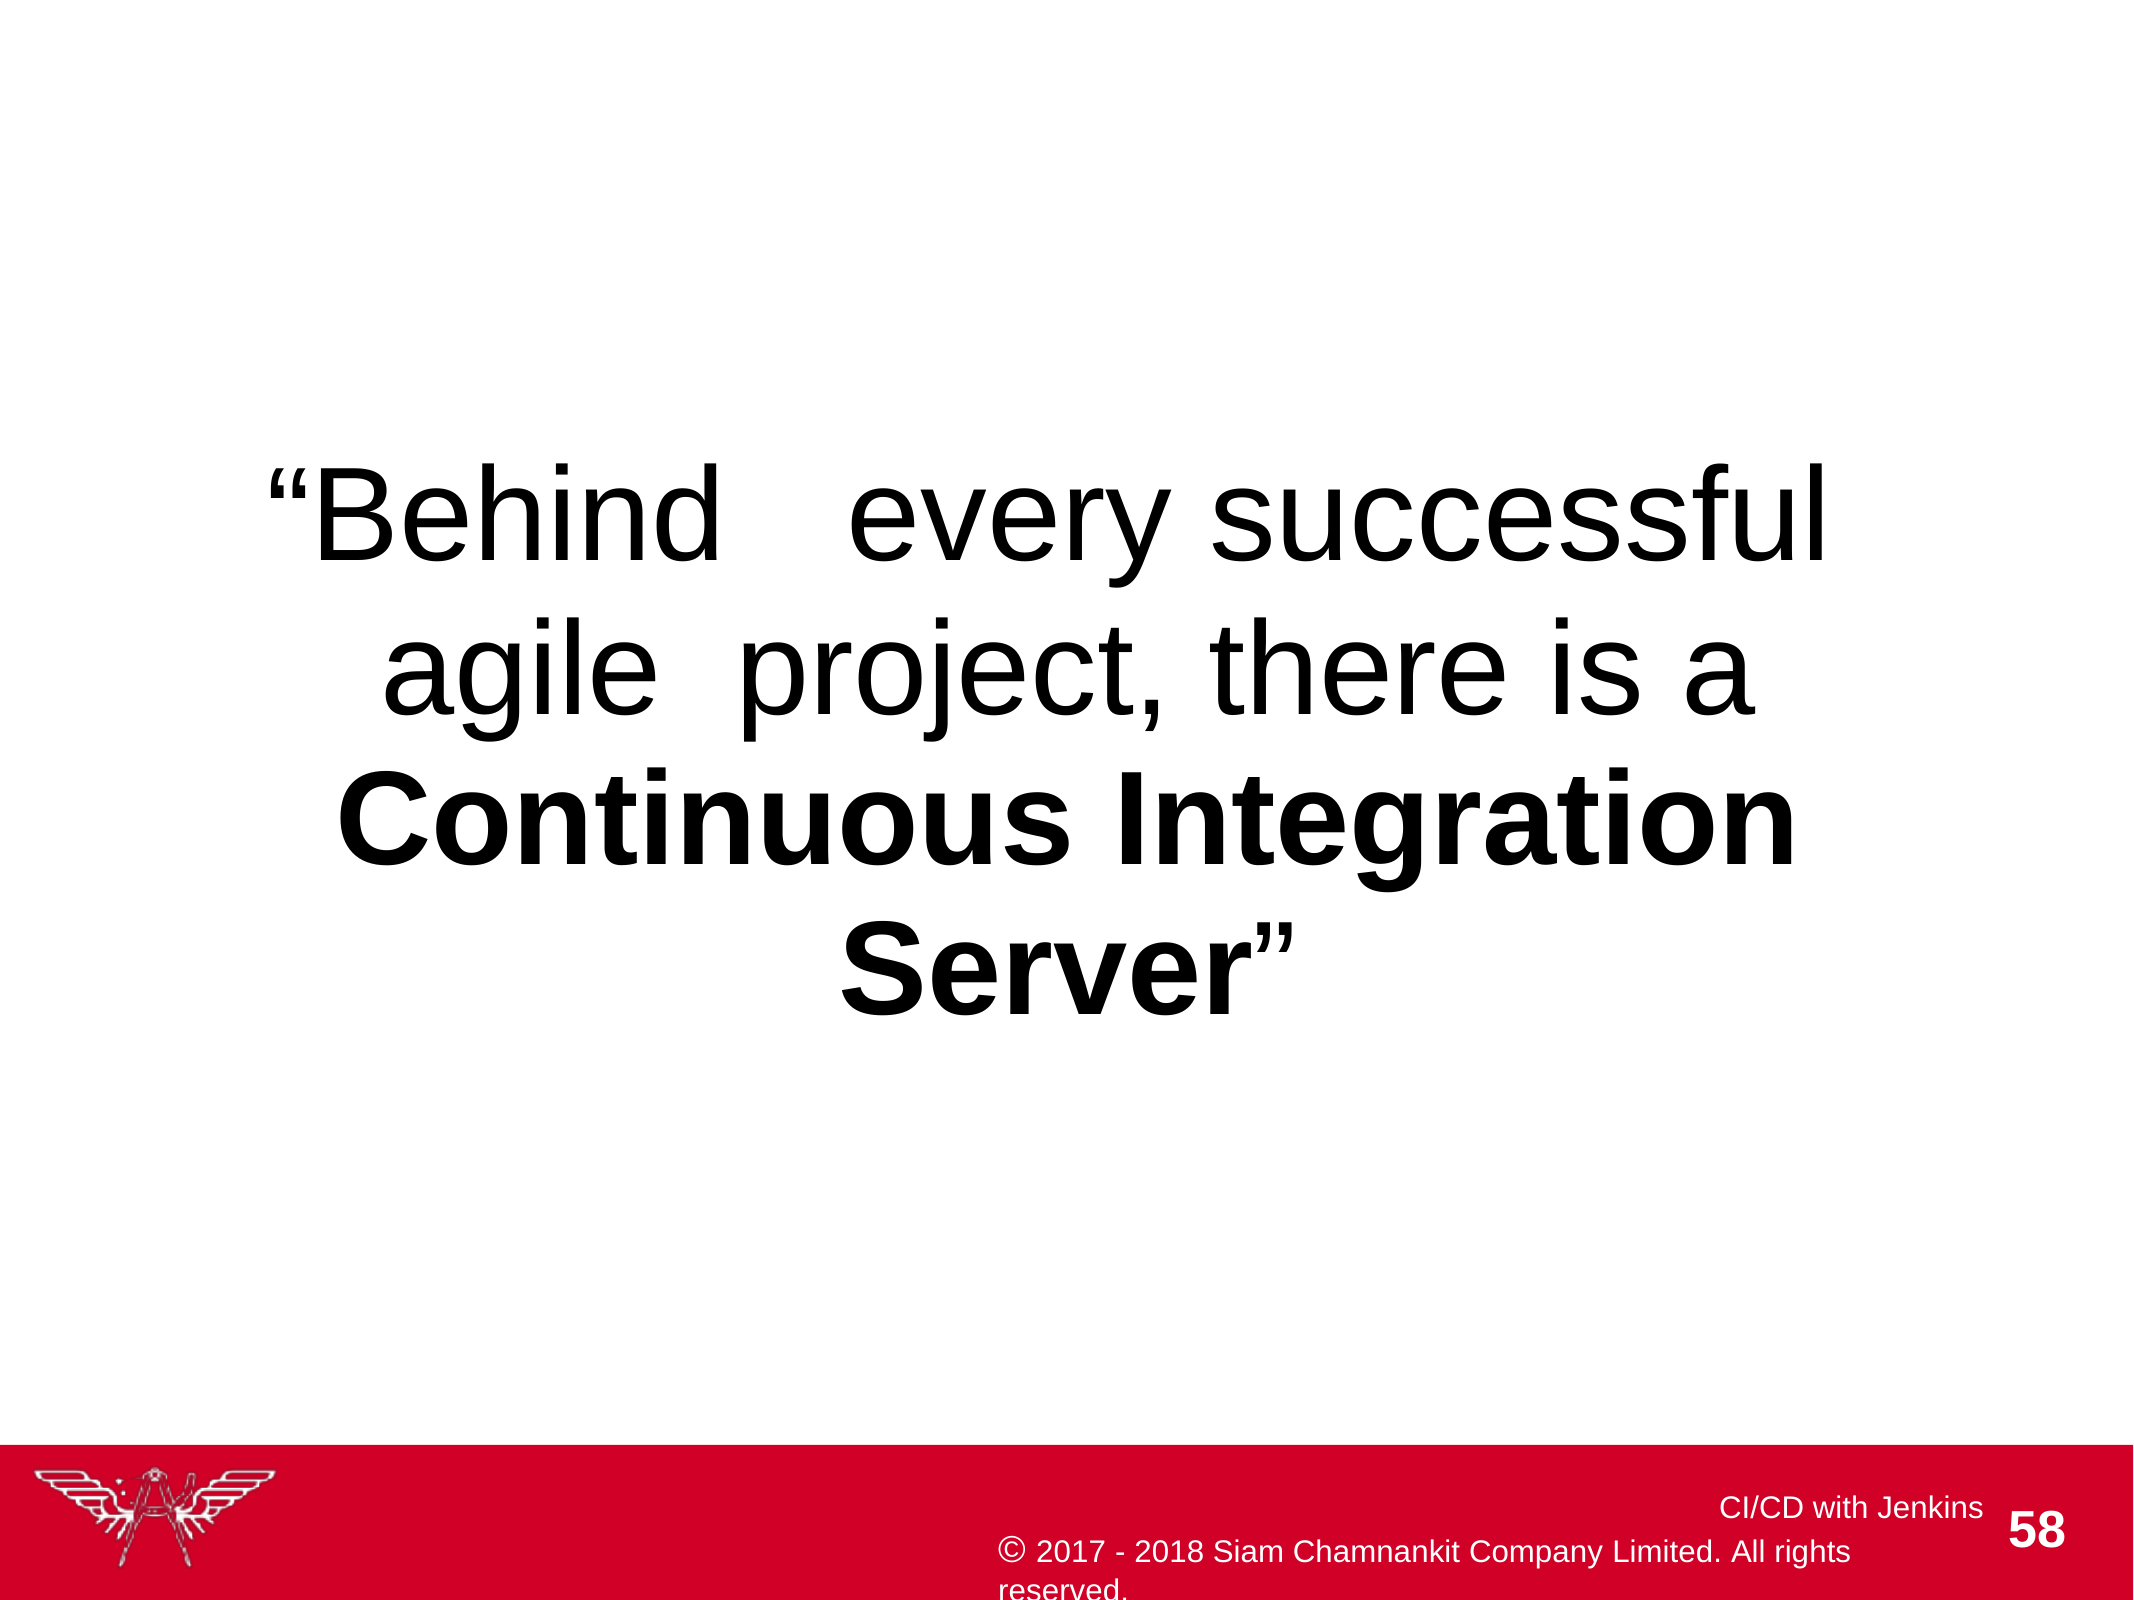

# “Behind	every successful	agile  project, there is a
Continuous	Integration Server”
CI/CD with Jenkins
© 2017 - 2018 Siam Chamnankit Company Limited. All rights reserved.
58